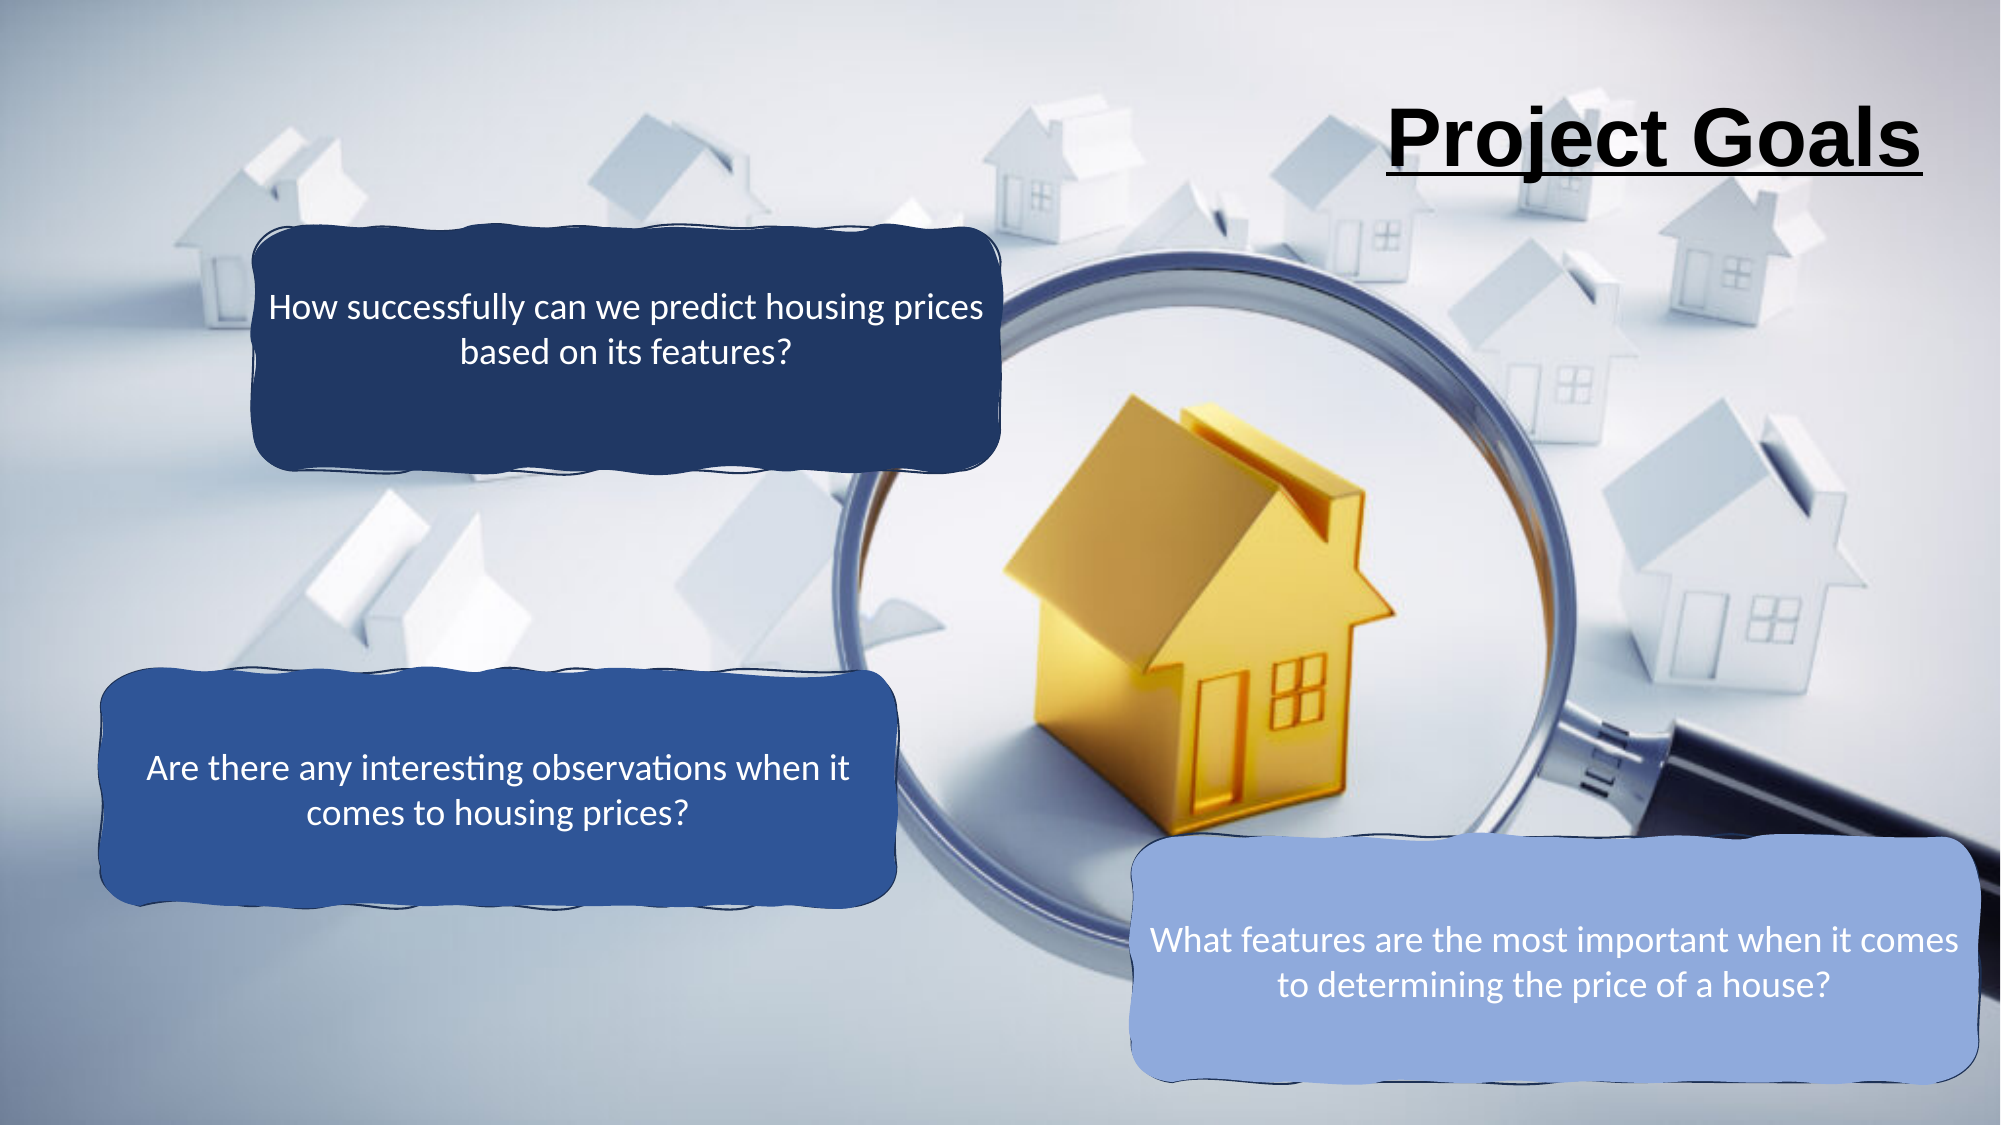

# Project Goals
How successfully can we predict housing prices based on its features?

Are there any interesting observations when it comes to housing prices?
What features are the most important when it comes to determining the price of a house?